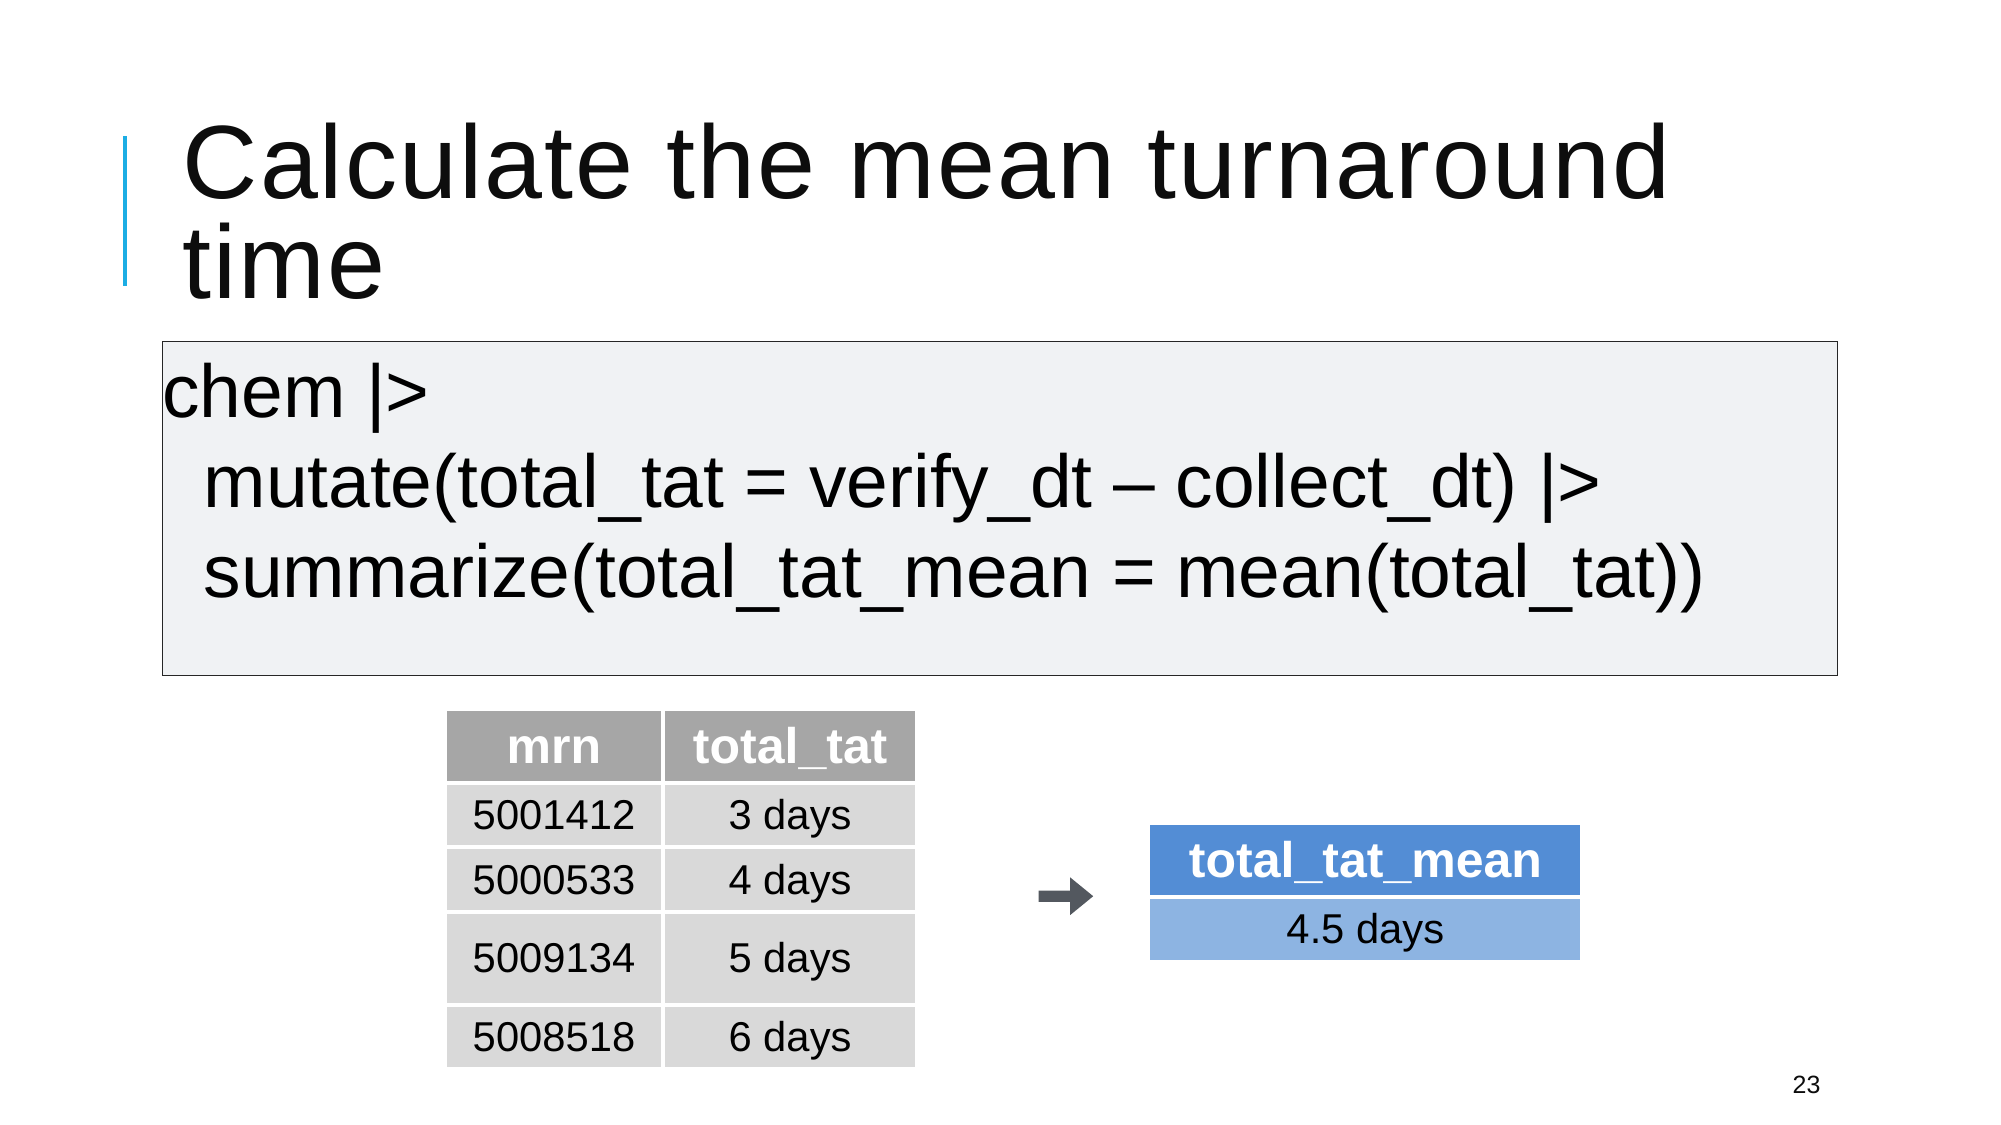

# Calculate the mean turnaround time
chem |>
  mutate(total_tat = verify_dt – collect_dt) |>
  summarize(total_tat_mean = mean(total_tat))
| mrn | total\_tat |
| --- | --- |
| 5001412 | 3 days |
| 5000533 | 4 days |
| 5009134 | 5 days |
| 5008518 | 6 days |
| total\_tat\_mean |
| --- |
| 4.5 days |

23